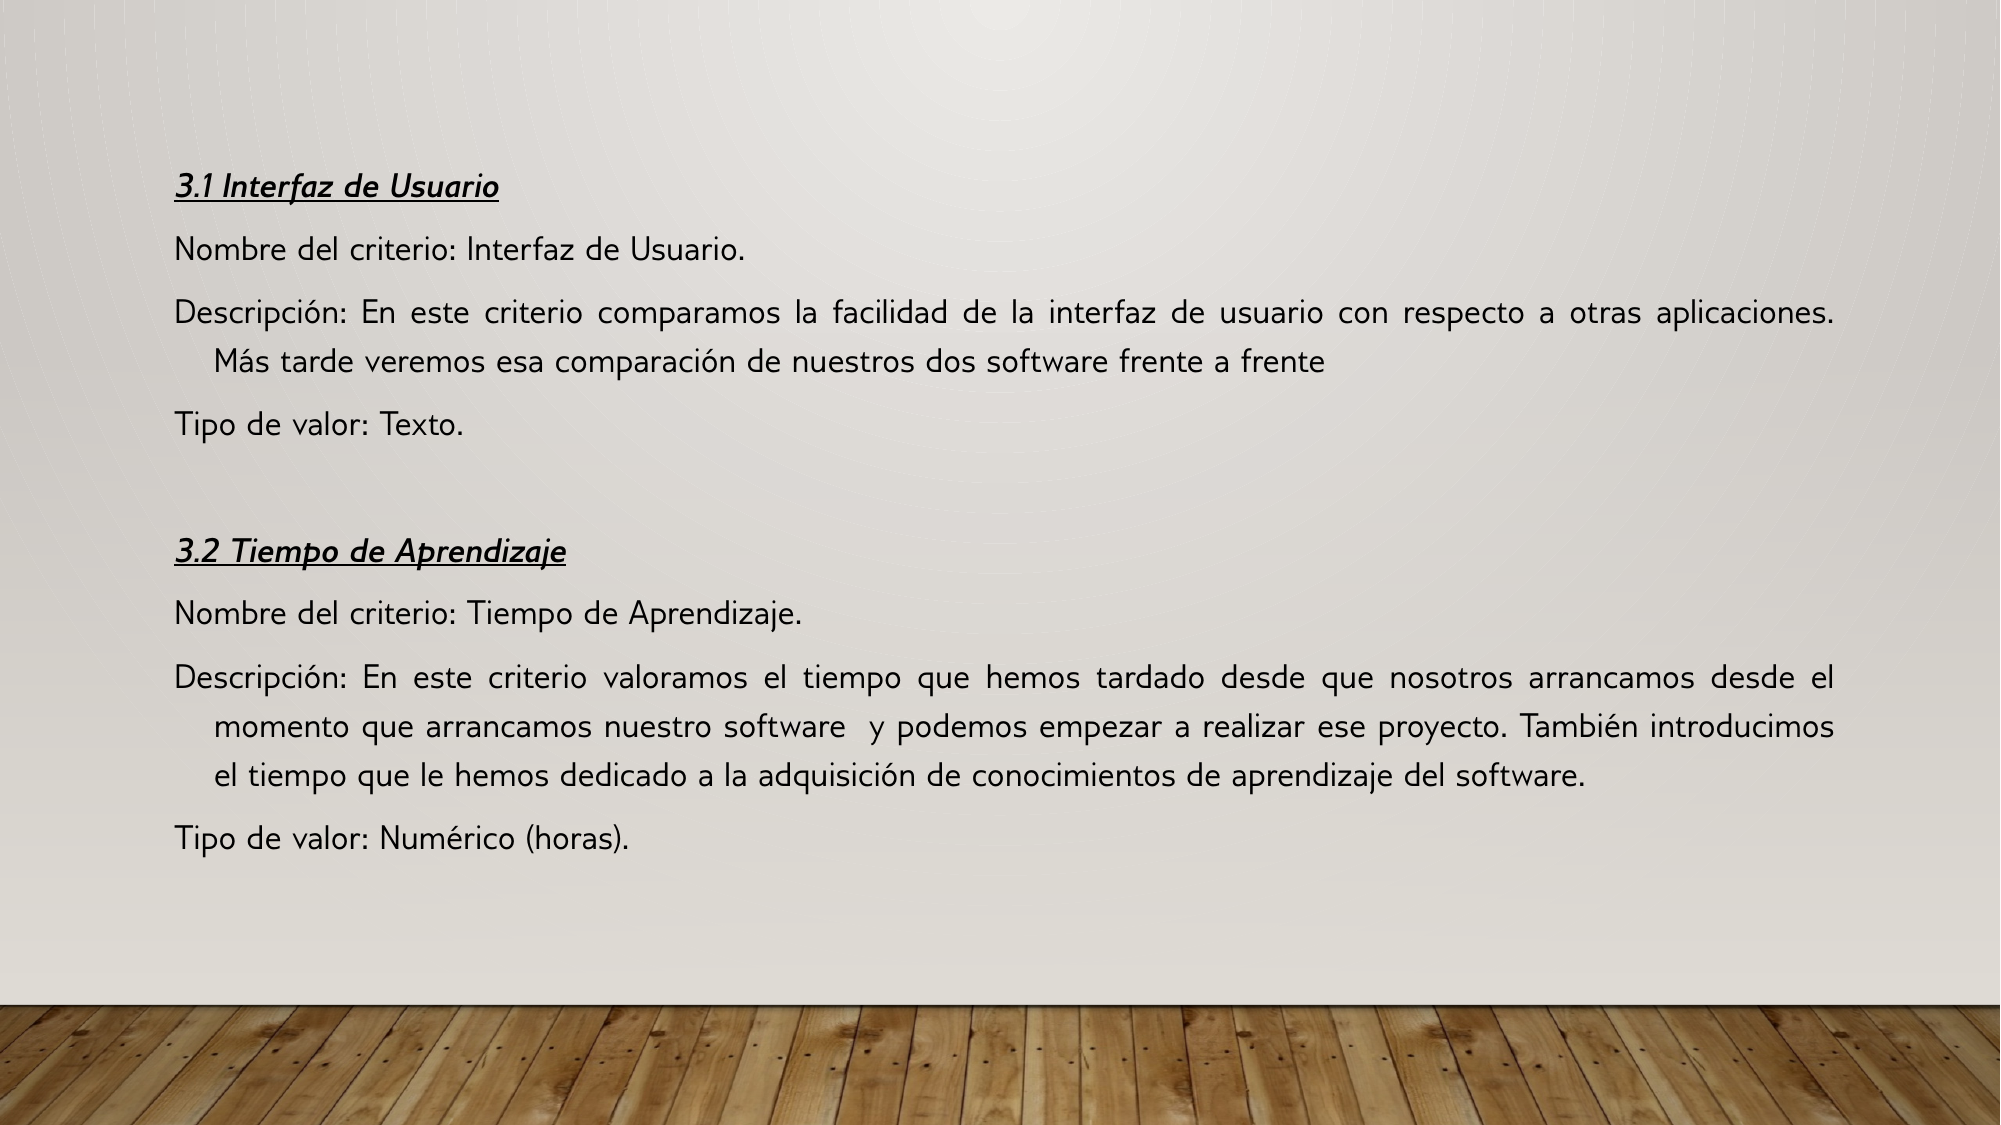

3.1 Interfaz de Usuario
Nombre del criterio: Interfaz de Usuario.
Descripción: En este criterio comparamos la facilidad de la interfaz de usuario con respecto a otras aplicaciones. Más tarde veremos esa comparación de nuestros dos software frente a frente
Tipo de valor: Texto.

3.2 Tiempo de Aprendizaje
Nombre del criterio: Tiempo de Aprendizaje.
Descripción: En este criterio valoramos el tiempo que hemos tardado desde que nosotros arrancamos desde el momento que arrancamos nuestro software  y podemos empezar a realizar ese proyecto. También introducimos el tiempo que le hemos dedicado a la adquisición de conocimientos de aprendizaje del software.
Tipo de valor: Numérico (horas).